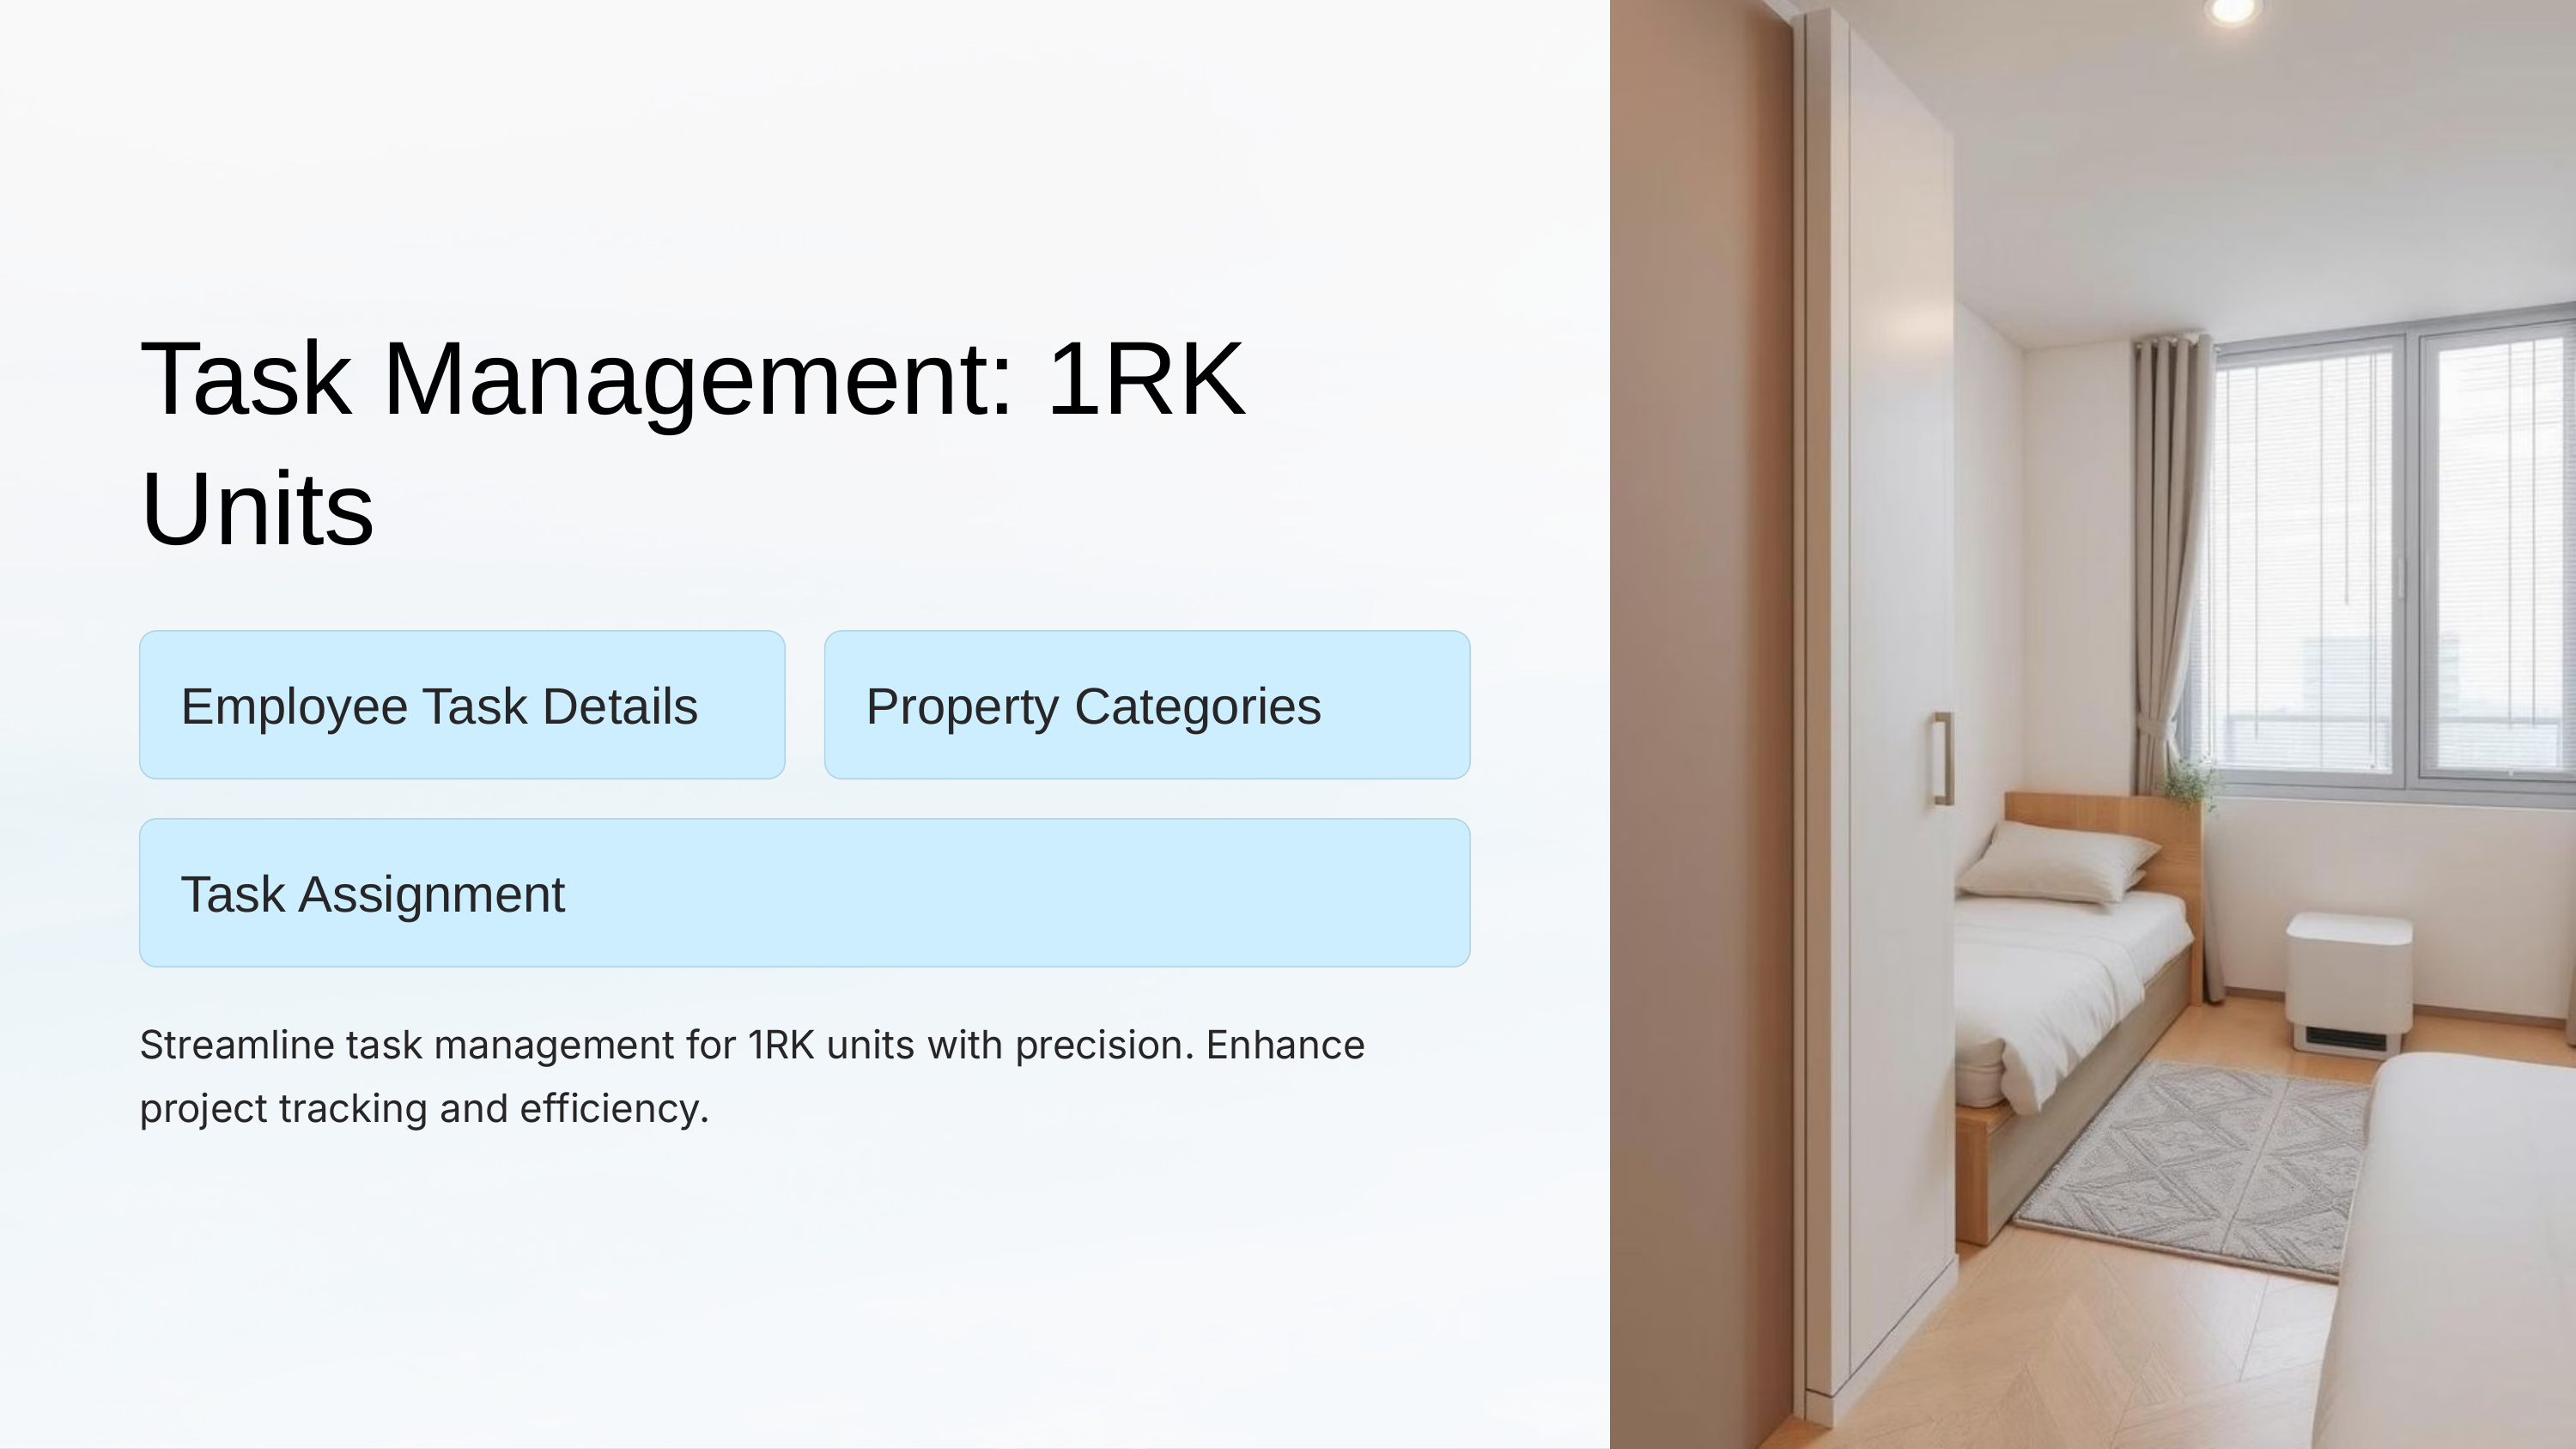

Task Management: 1RK Units

Employee Task Details

Property Categories

Task Assignment

Streamline task management for 1RK units with precision. Enhance project tracking and efficiency.